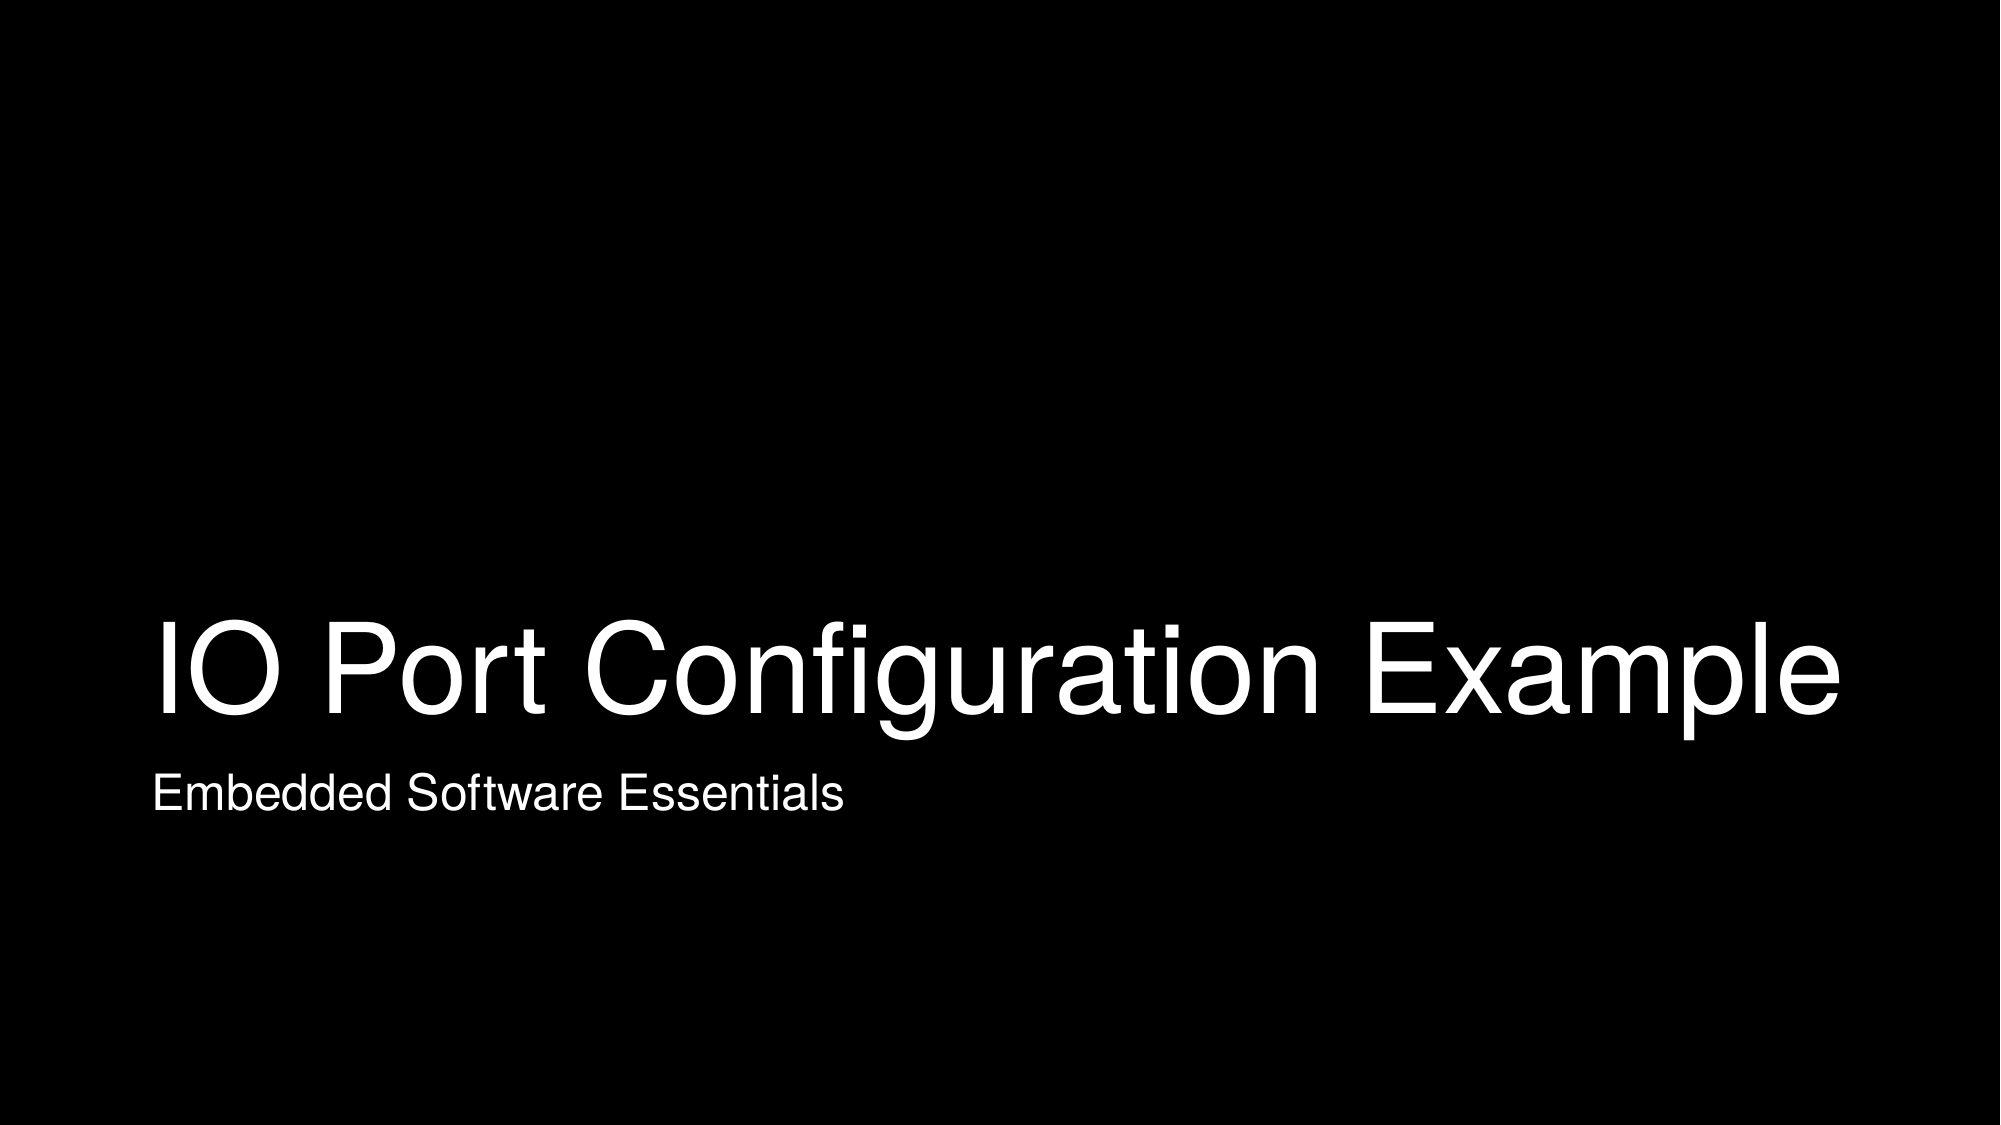

# IO Port Configuration Example
Embedded Software Essentials